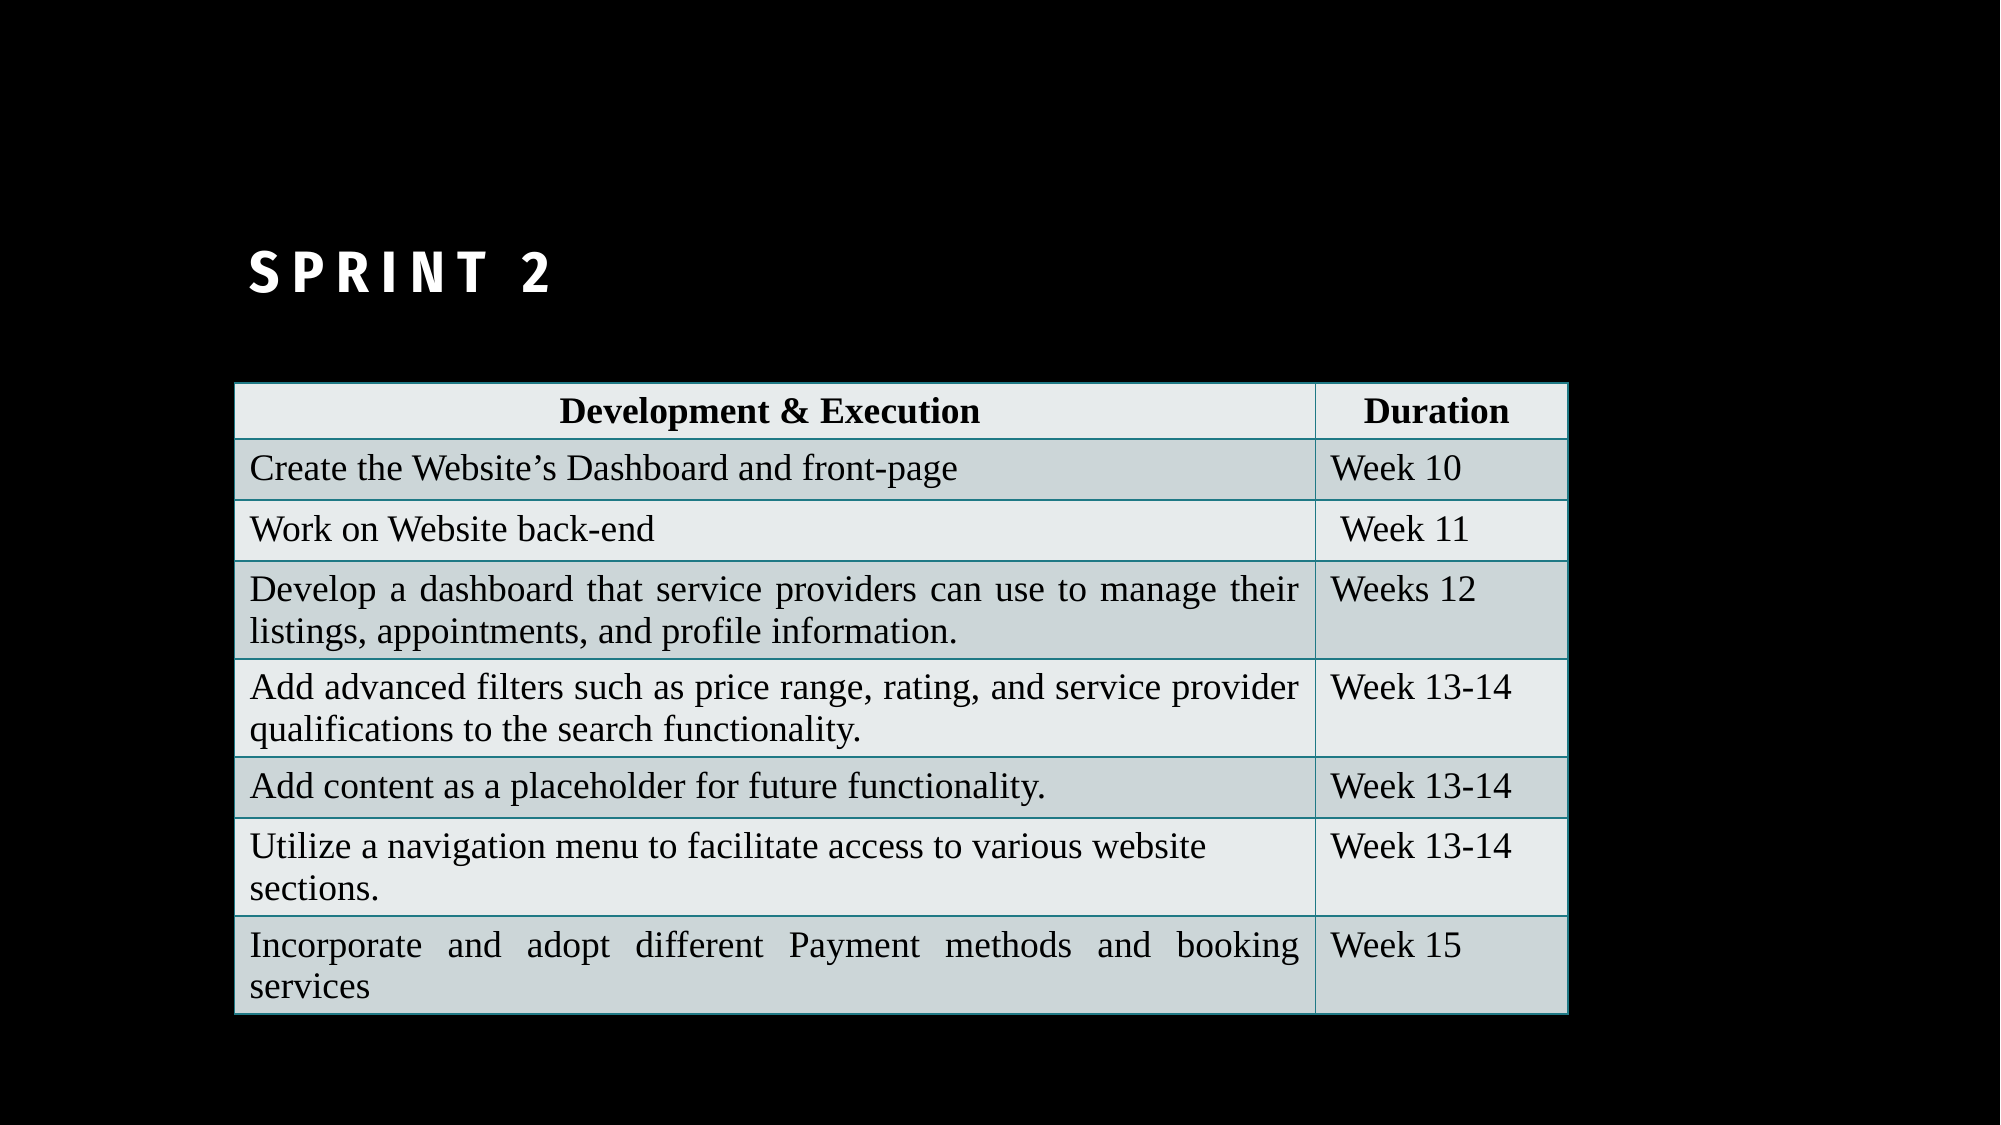

# SPRINT 2
| Development & Execution | Duration |
| --- | --- |
| Create the Website’s Dashboard and front-page | Week 10 |
| Work on Website back-end | Week 11 |
| Develop a dashboard that service providers can use to manage their listings, appointments, and profile information. | Weeks 12 |
| Add advanced filters such as price range, rating, and service provider qualifications to the search functionality. | Week 13-14 |
| Add content as a placeholder for future functionality. | Week 13-14 |
| Utilize a navigation menu to facilitate access to various website sections. | Week 13-14 |
| Incorporate and adopt different Payment methods and booking services | Week 15 |